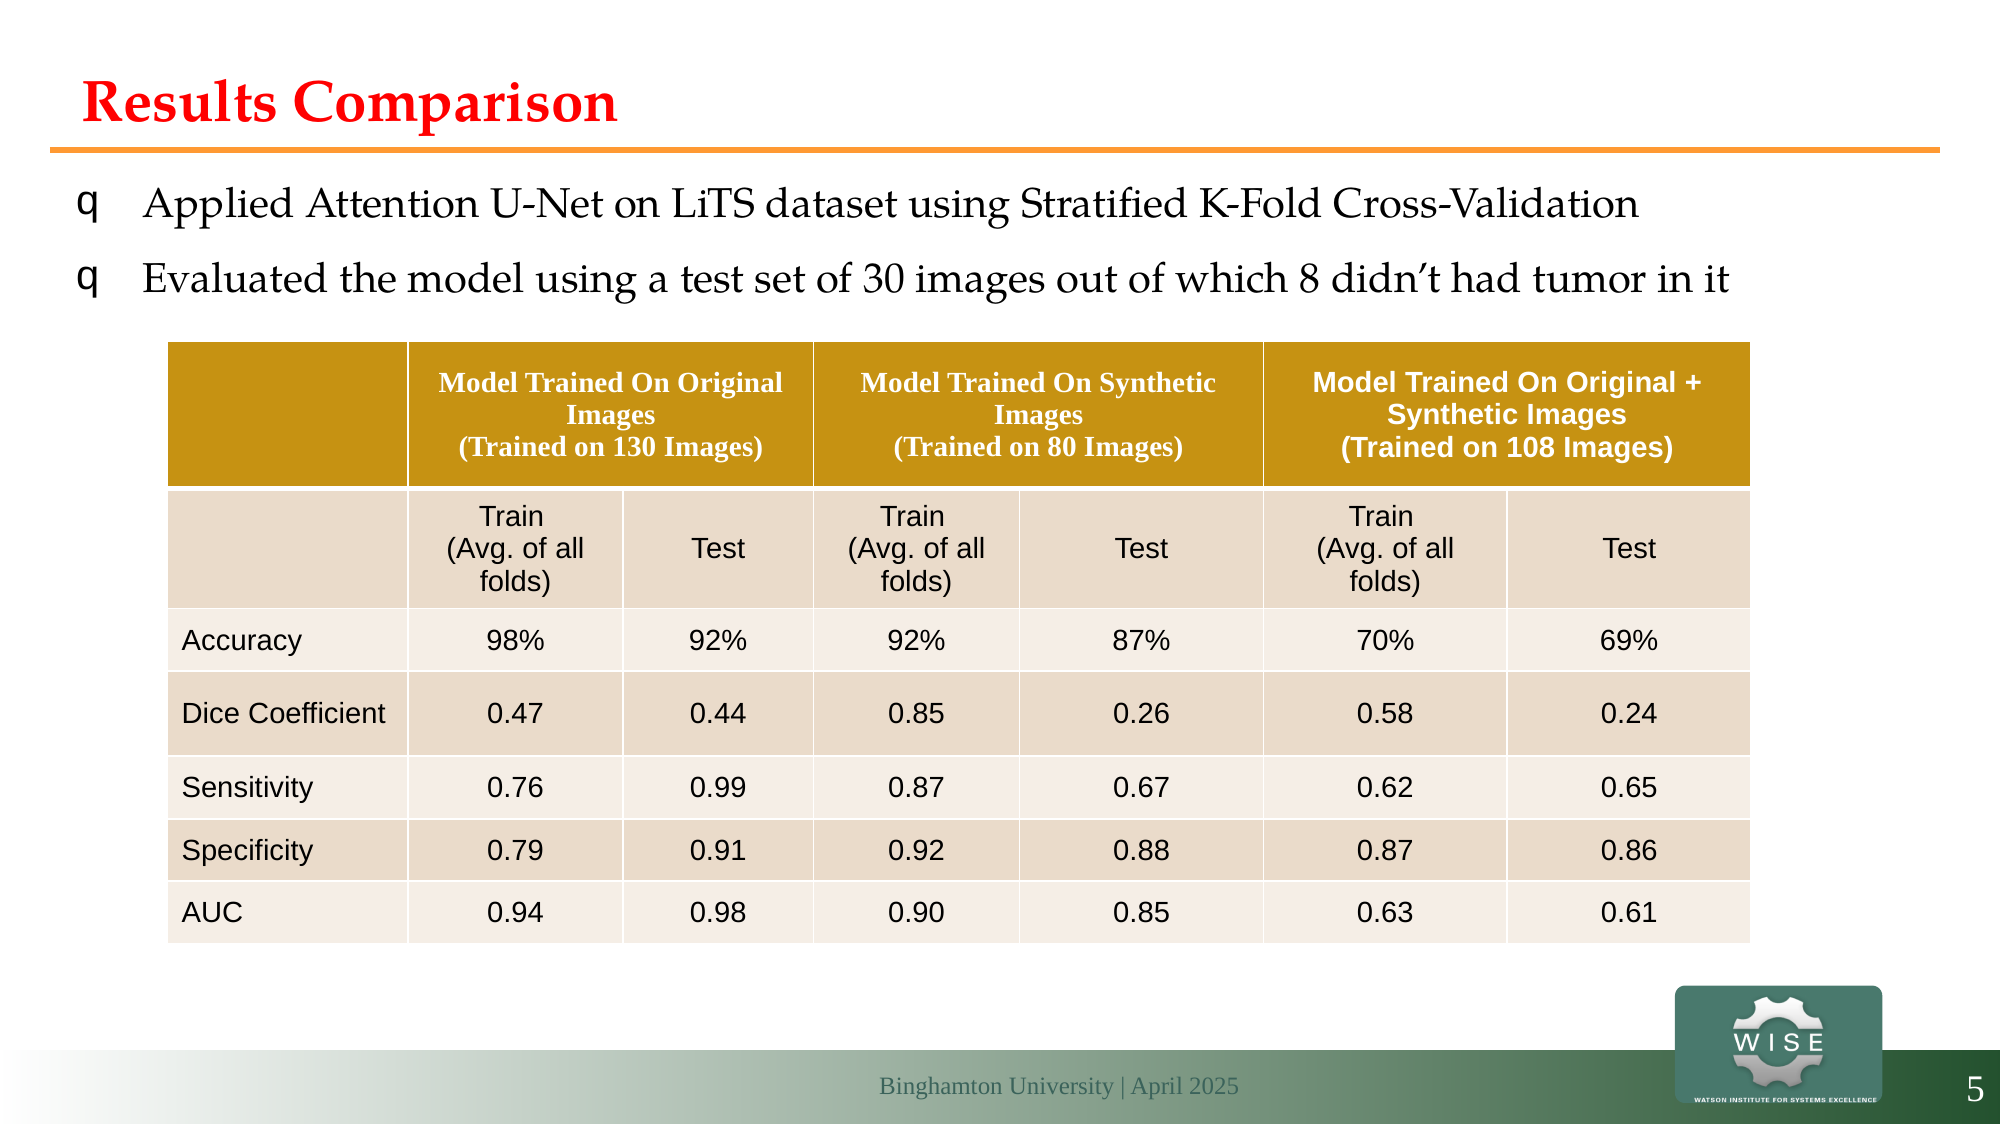

# Results Comparison

Applied Attention U-Net on LiTS dataset using Stratified K-Fold Cross-Validation
Evaluated the model using a test set of 30 images out of which 8 didn’t had tumor in it
|  | Model Trained On Original Images (Trained on 130 Images) |  | Model Trained On Synthetic Images (Trained on 80 Images) |  | Model Trained On Original + Synthetic Images (Trained on 108 Images) |  |
| --- | --- | --- | --- | --- | --- | --- |
|  | Train (Avg. of all folds) | Test | Train (Avg. of all folds) | Test | Train (Avg. of all folds) | Test |
| Accuracy | 98% | 92% | 92% | 87% | 70% | 69% |
| Dice Coefficient | 0.47 | 0.44 | 0.85 | 0.26 | 0.58 | 0.24 |
| Sensitivity | 0.76 | 0.99 | 0.87 | 0.67 | 0.62 | 0.65 |
| Specificity | 0.79 | 0.91 | 0.92 | 0.88 | 0.87 | 0.86 |
| AUC | 0.94 | 0.98 | 0.90 | 0.85 | 0.63 | 0.61 |